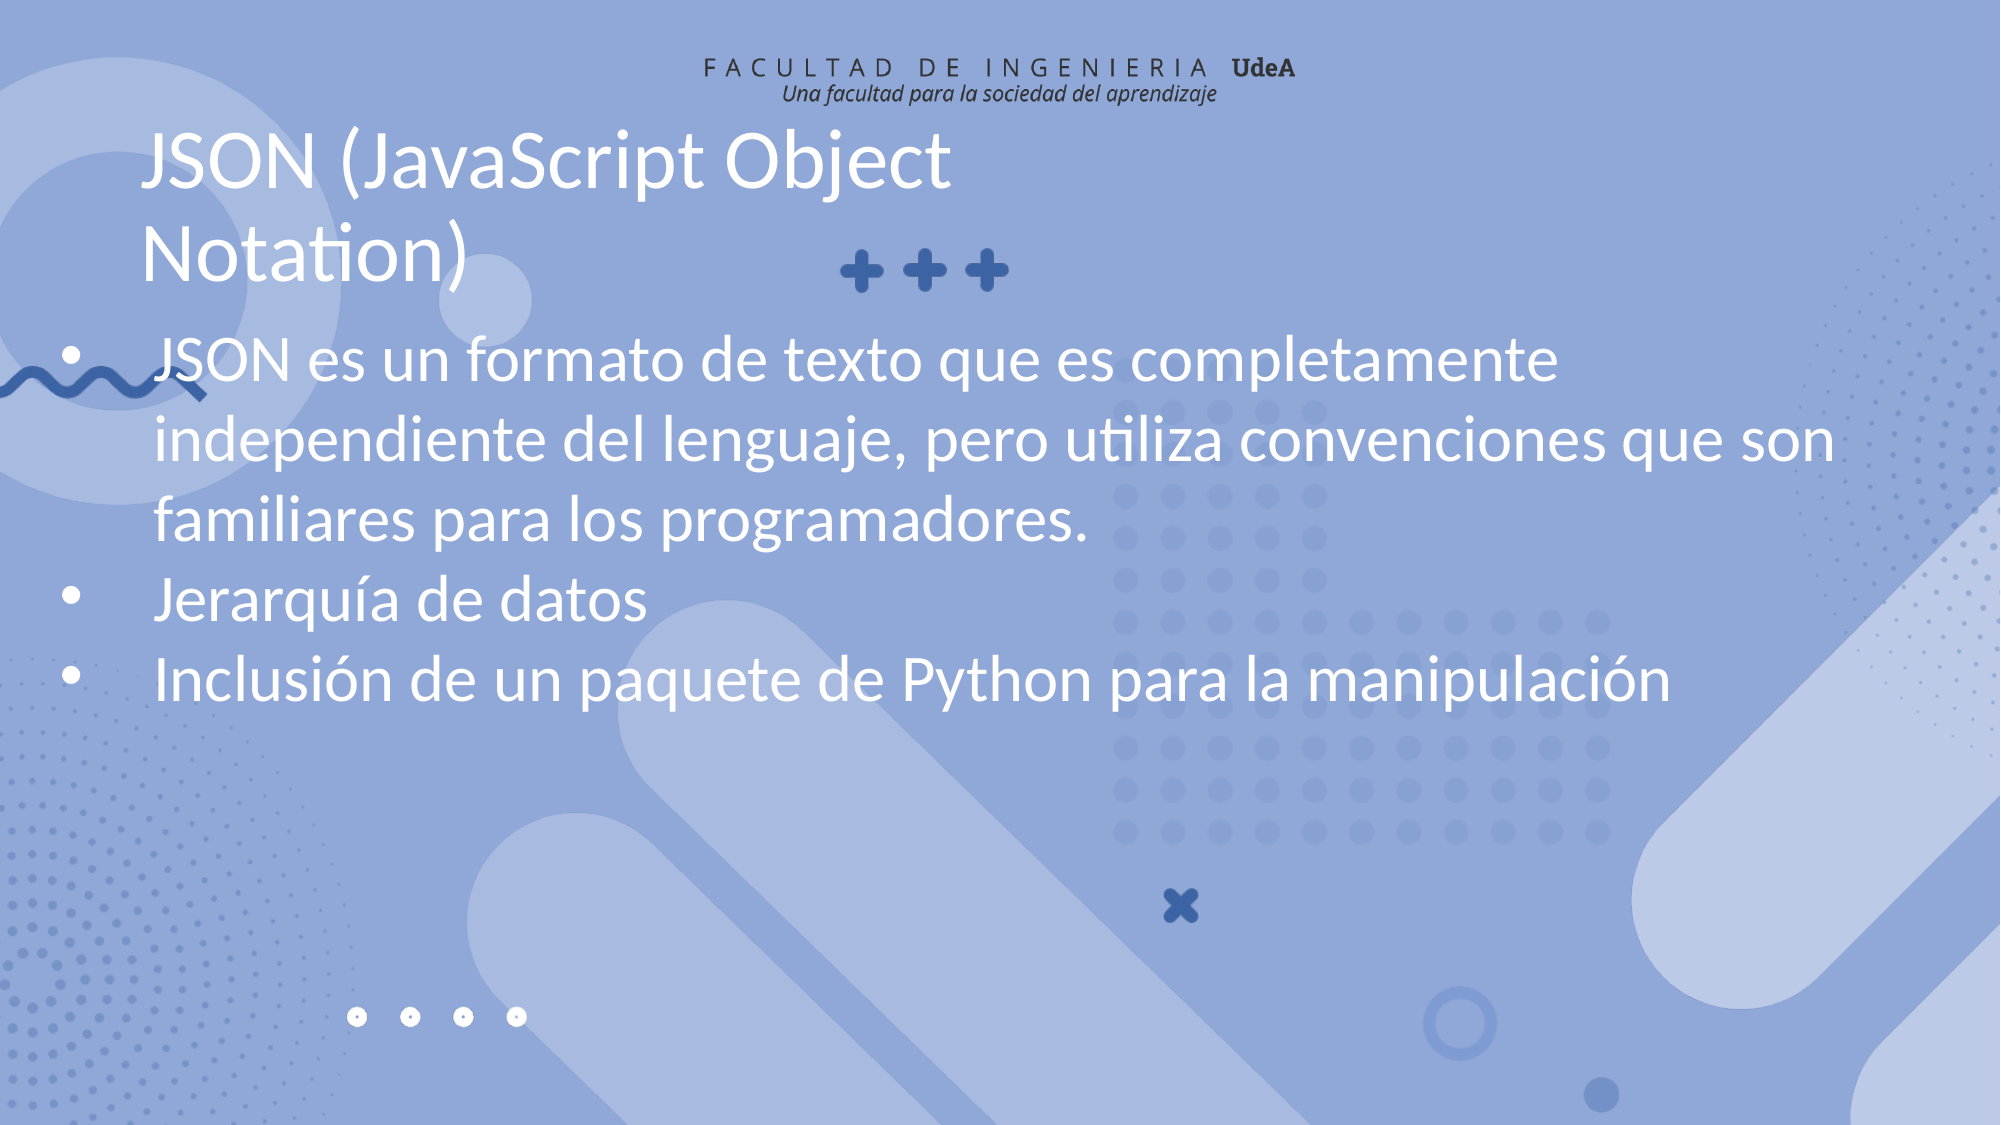

# JSON (JavaScript Object Notation)
JSON es un formato de texto que es completamente independiente del lenguaje, pero utiliza convenciones que son familiares para los programadores.
Jerarquía de datos
Inclusión de un paquete de Python para la manipulación